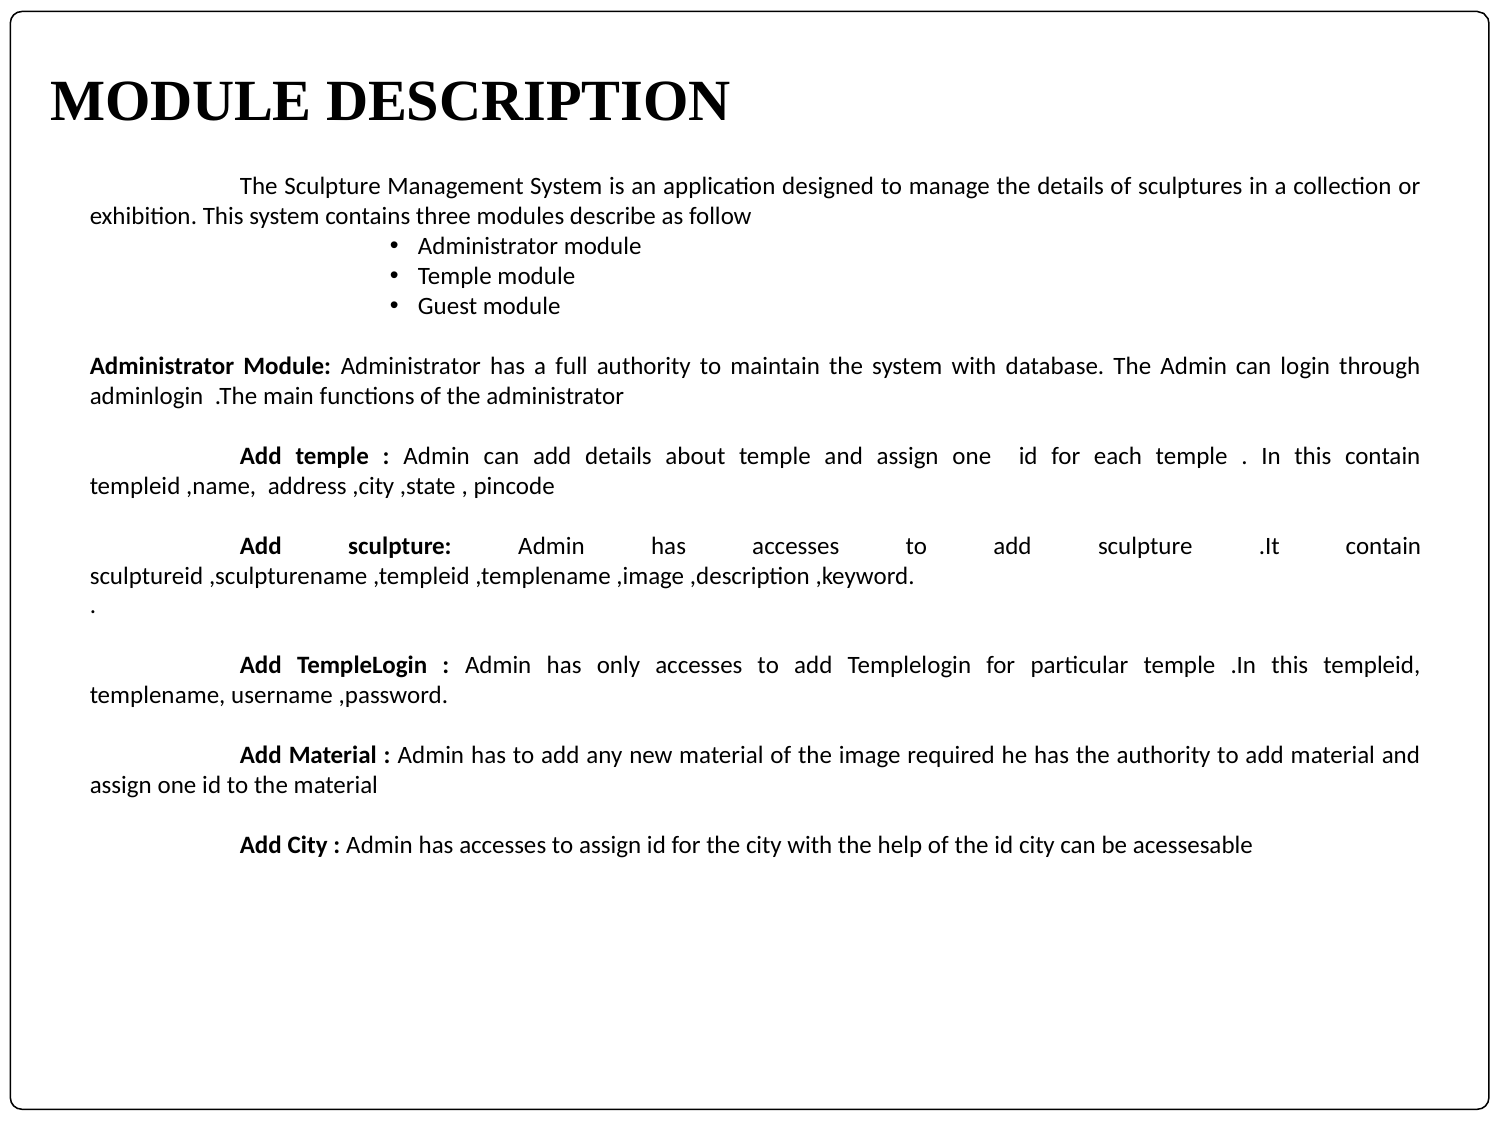

# MODULE DESCRIPTION
	The Sculpture Management System is an application designed to manage the details of sculptures in a collection or exhibition. This system contains three modules describe as follow
Administrator module
Temple module
Guest module

Administrator Module: Administrator has a full authority to maintain the system with database. The Admin can login through adminlogin  .The main functions of the administrator

	Add temple : Admin can add details about temple and assign one  id for each temple . In this contain templeid ,name,  address ,city ,state , pincode

	Add sculpture: Admin has accesses to add sculpture .It contain sculptureid ,sculpturename ,templeid ,templename ,image ,description ,keyword.
.

	Add TempleLogin : Admin has only accesses to add Templelogin for particular temple .In this templeid, templename, username ,password.

	Add Material : Admin has to add any new material of the image required he has the authority to add material and assign one id to the material

	Add City : Admin has accesses to assign id for the city with the help of the id city can be acessesable